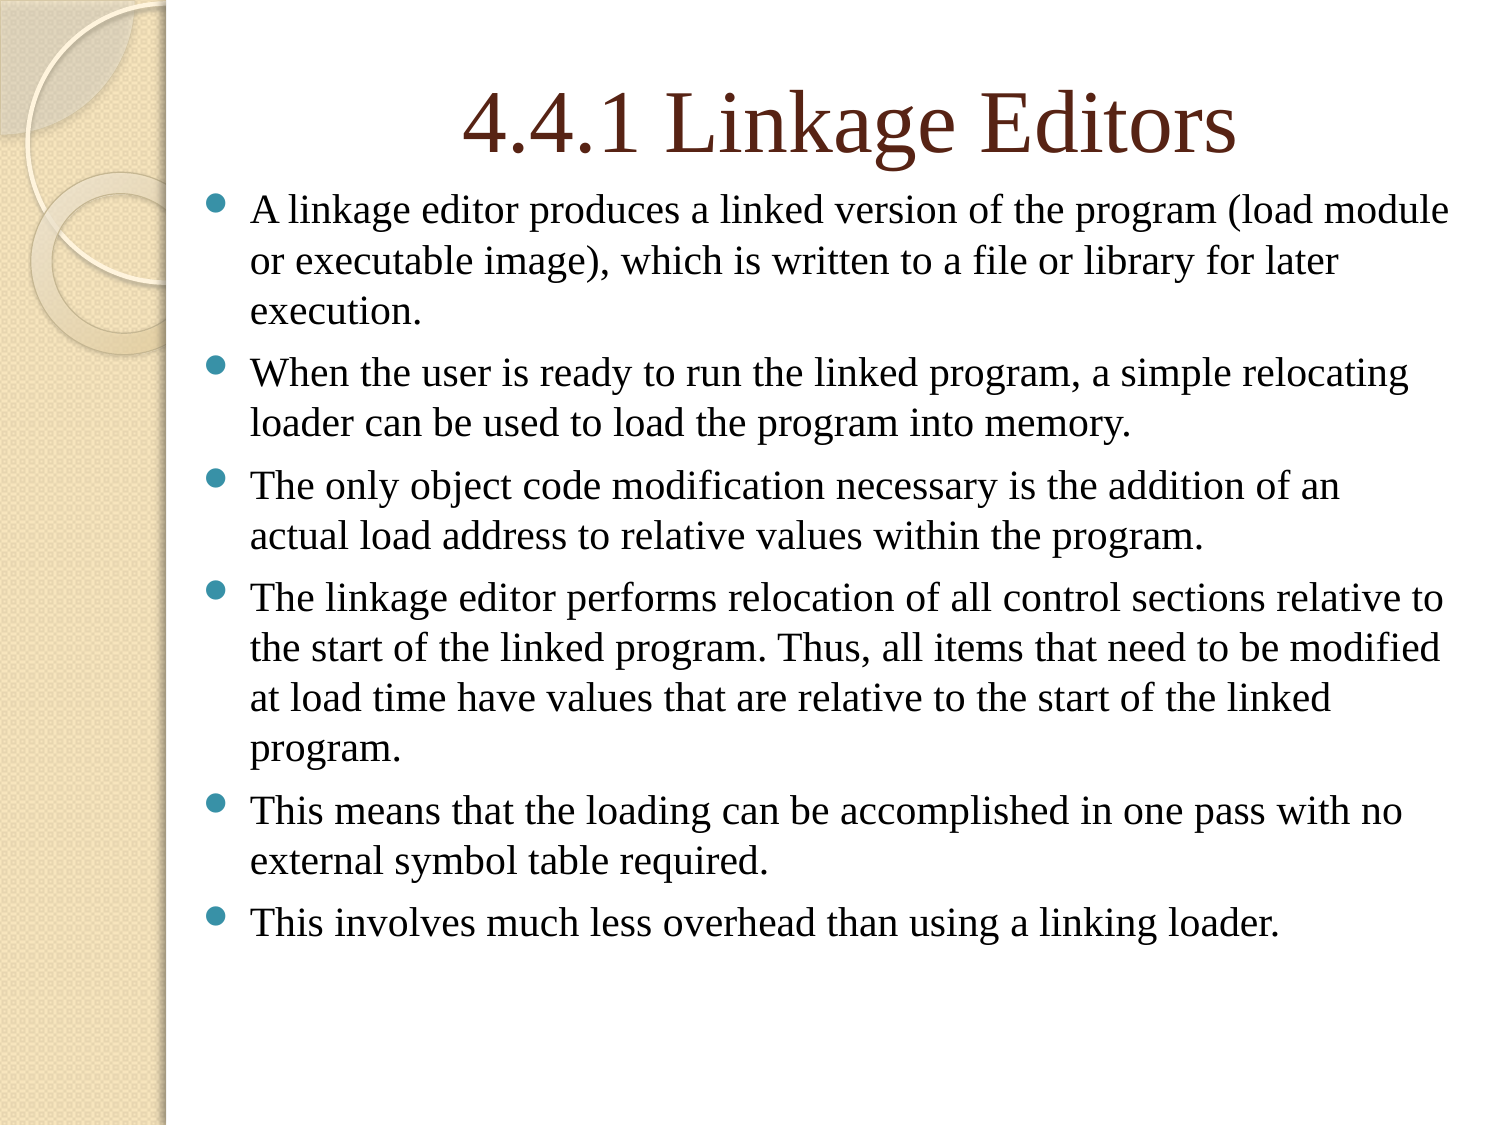

# 4.4.1 Linkage Editors
A linkage editor produces a linked version of the program (load module or executable image), which is written to a file or library for later execution.
When the user is ready to run the linked program, a simple relocating loader can be used to load the program into memory.
The only object code modification necessary is the addition of an actual load address to relative values within the program.
The linkage editor performs relocation of all control sections relative to the start of the linked program. Thus, all items that need to be modified at load time have values that are relative to the start of the linked program.
This means that the loading can be accomplished in one pass with no external symbol table required.
This involves much less overhead than using a linking loader.